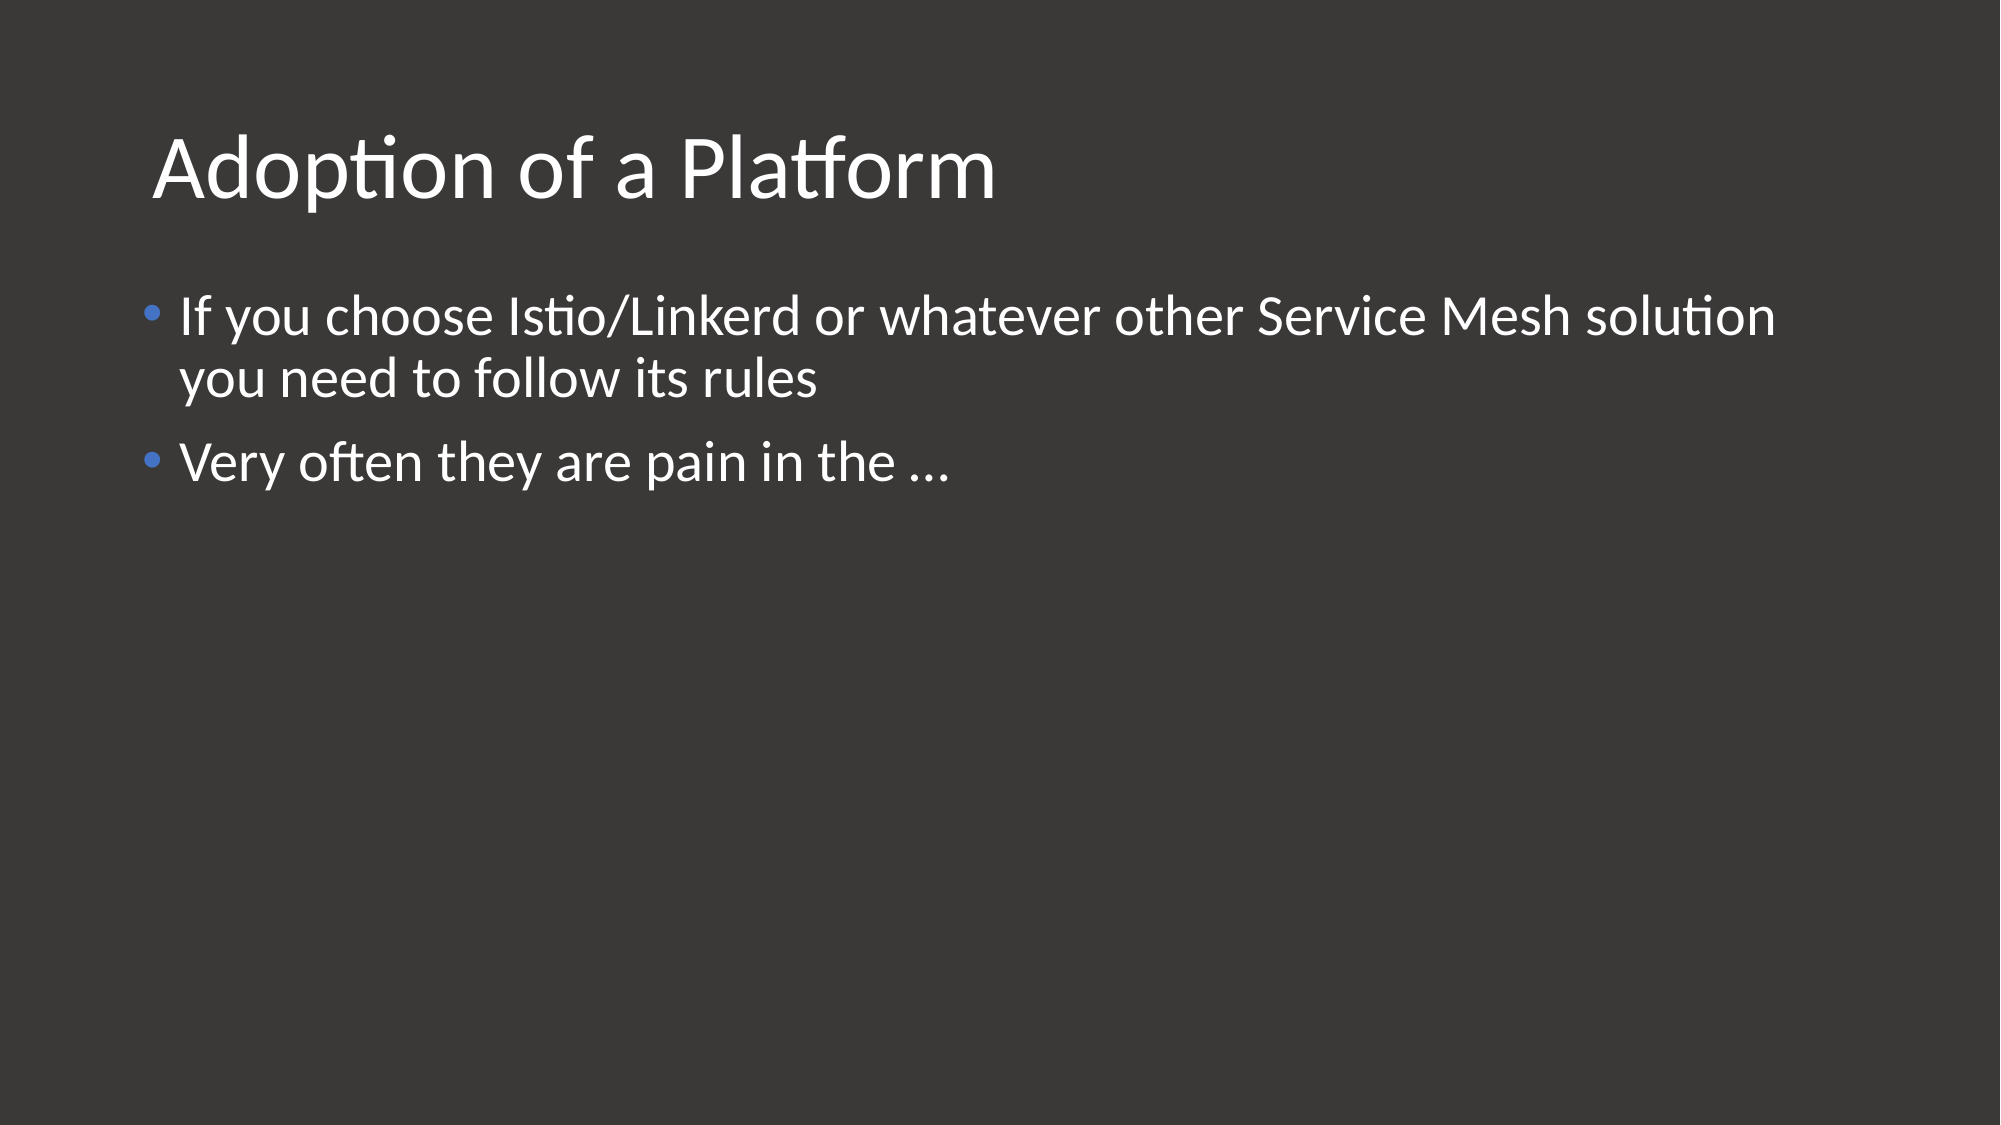

# Adoption of a Platform
If you choose Istio/Linkerd or whatever other Service Mesh solution you need to follow its rules
Very often they are pain in the …